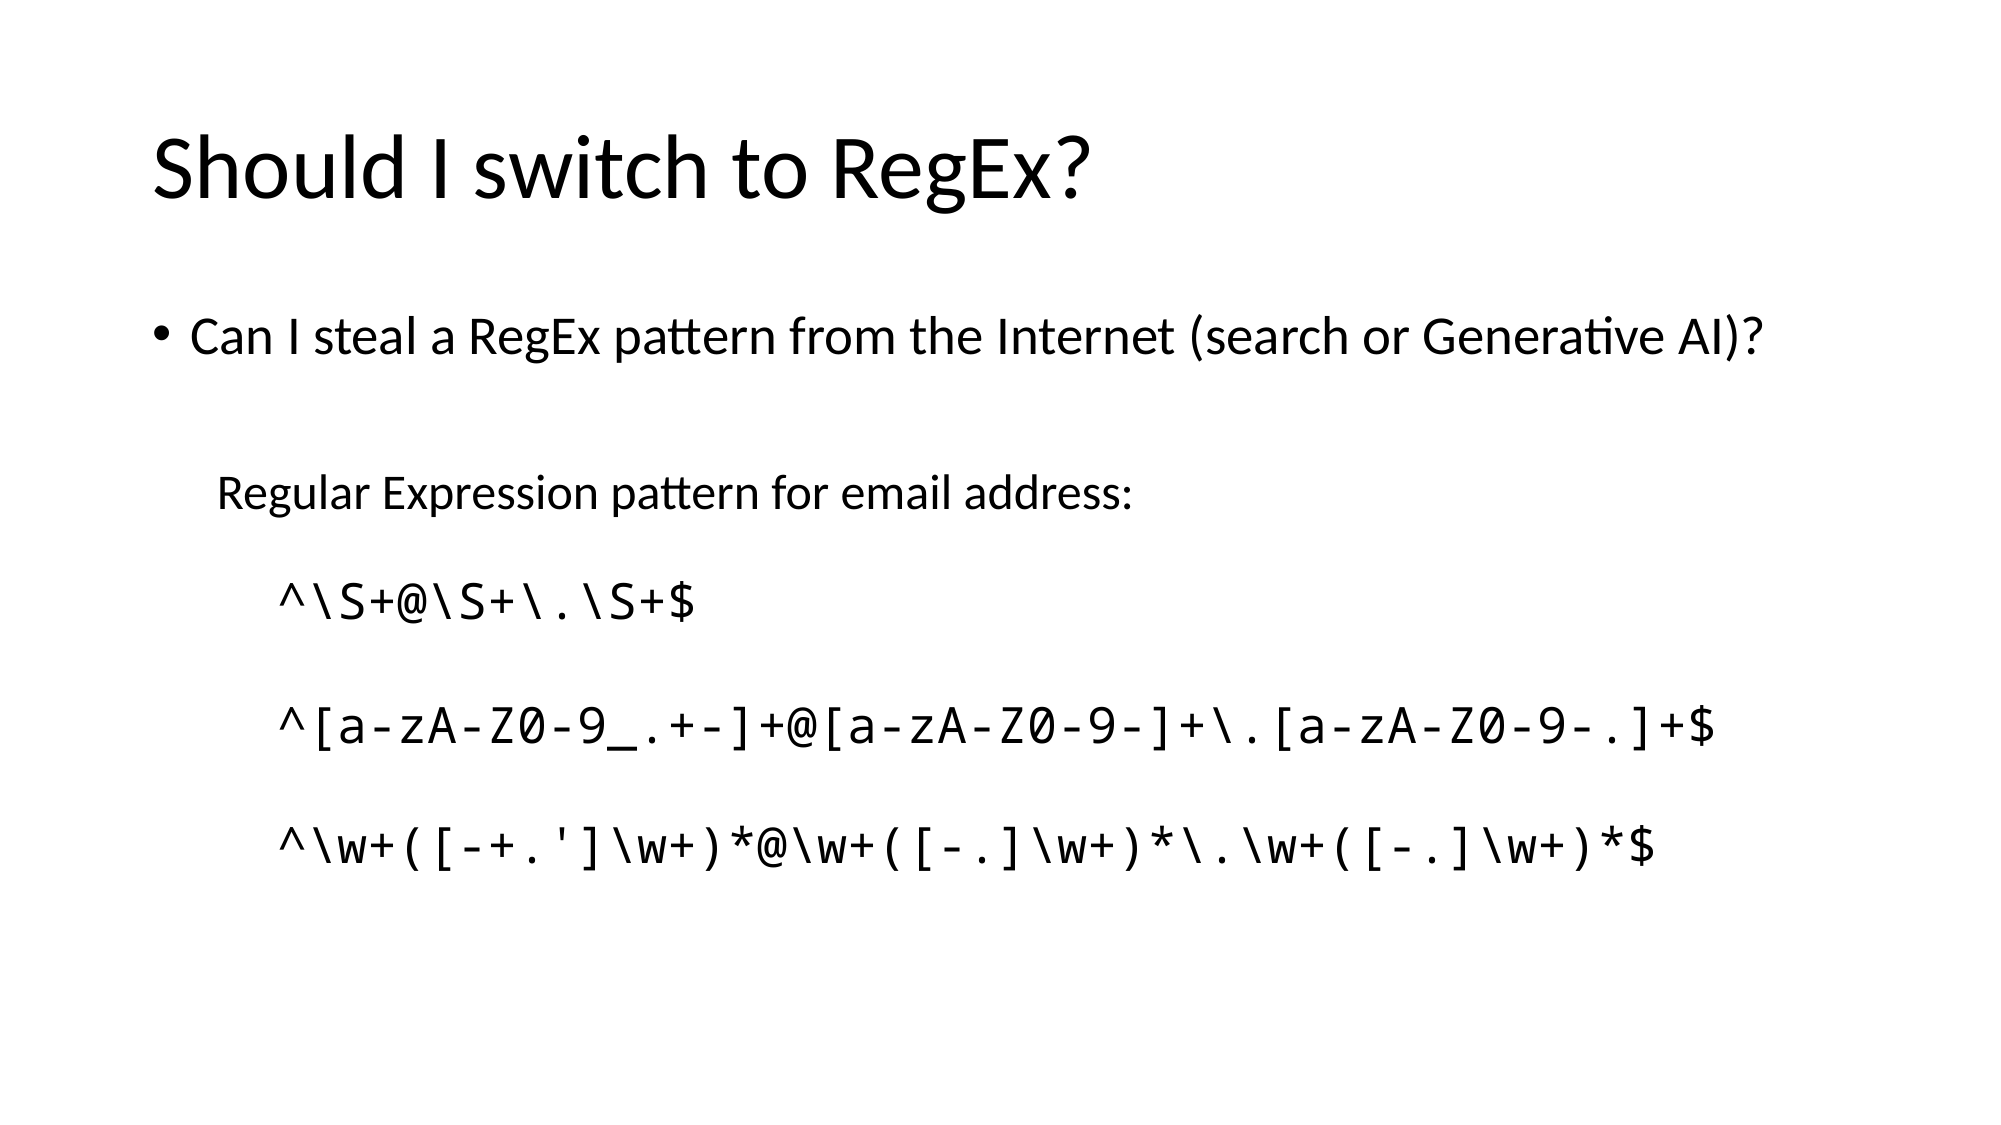

# Should I switch to RegEx?
Can I steal a RegEx pattern from the Internet (search or Generative AI)?
Regular Expression pattern for email address:
^\S+@\S+\.\S+$
^[a-zA-Z0-9_.+-]+@[a-zA-Z0-9-]+\.[a-zA-Z0-9-.]+$

^\w+([-+.']\w+)*@\w+([-.]\w+)*\.\w+([-.]\w+)*$